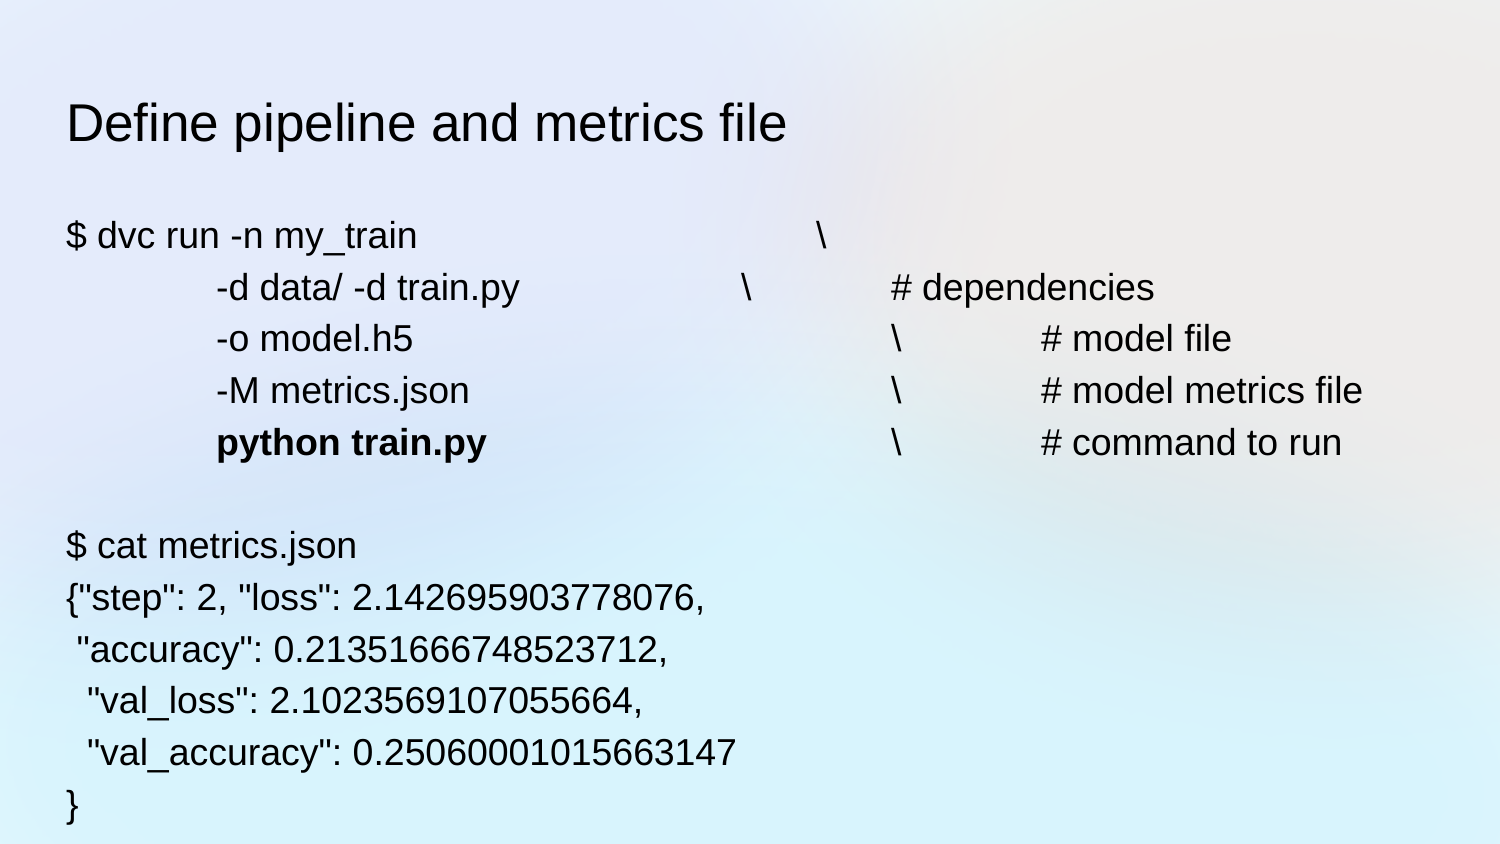

# Define pipeline and metrics file
$ dvc run -n my_train			\
-d data/ -d train.py	 	\	# dependencies
-o model.h5			 	\	# model file
-M metrics.json		 	\	# model metrics file
python train.py		 	\ 	# command to run

$ cat metrics.json
{"step": 2, "loss": 2.142695903778076,
 "accuracy": 0.21351666748523712,
  "val_loss": 2.1023569107055664,
  "val_accuracy": 0.25060001015663147
}